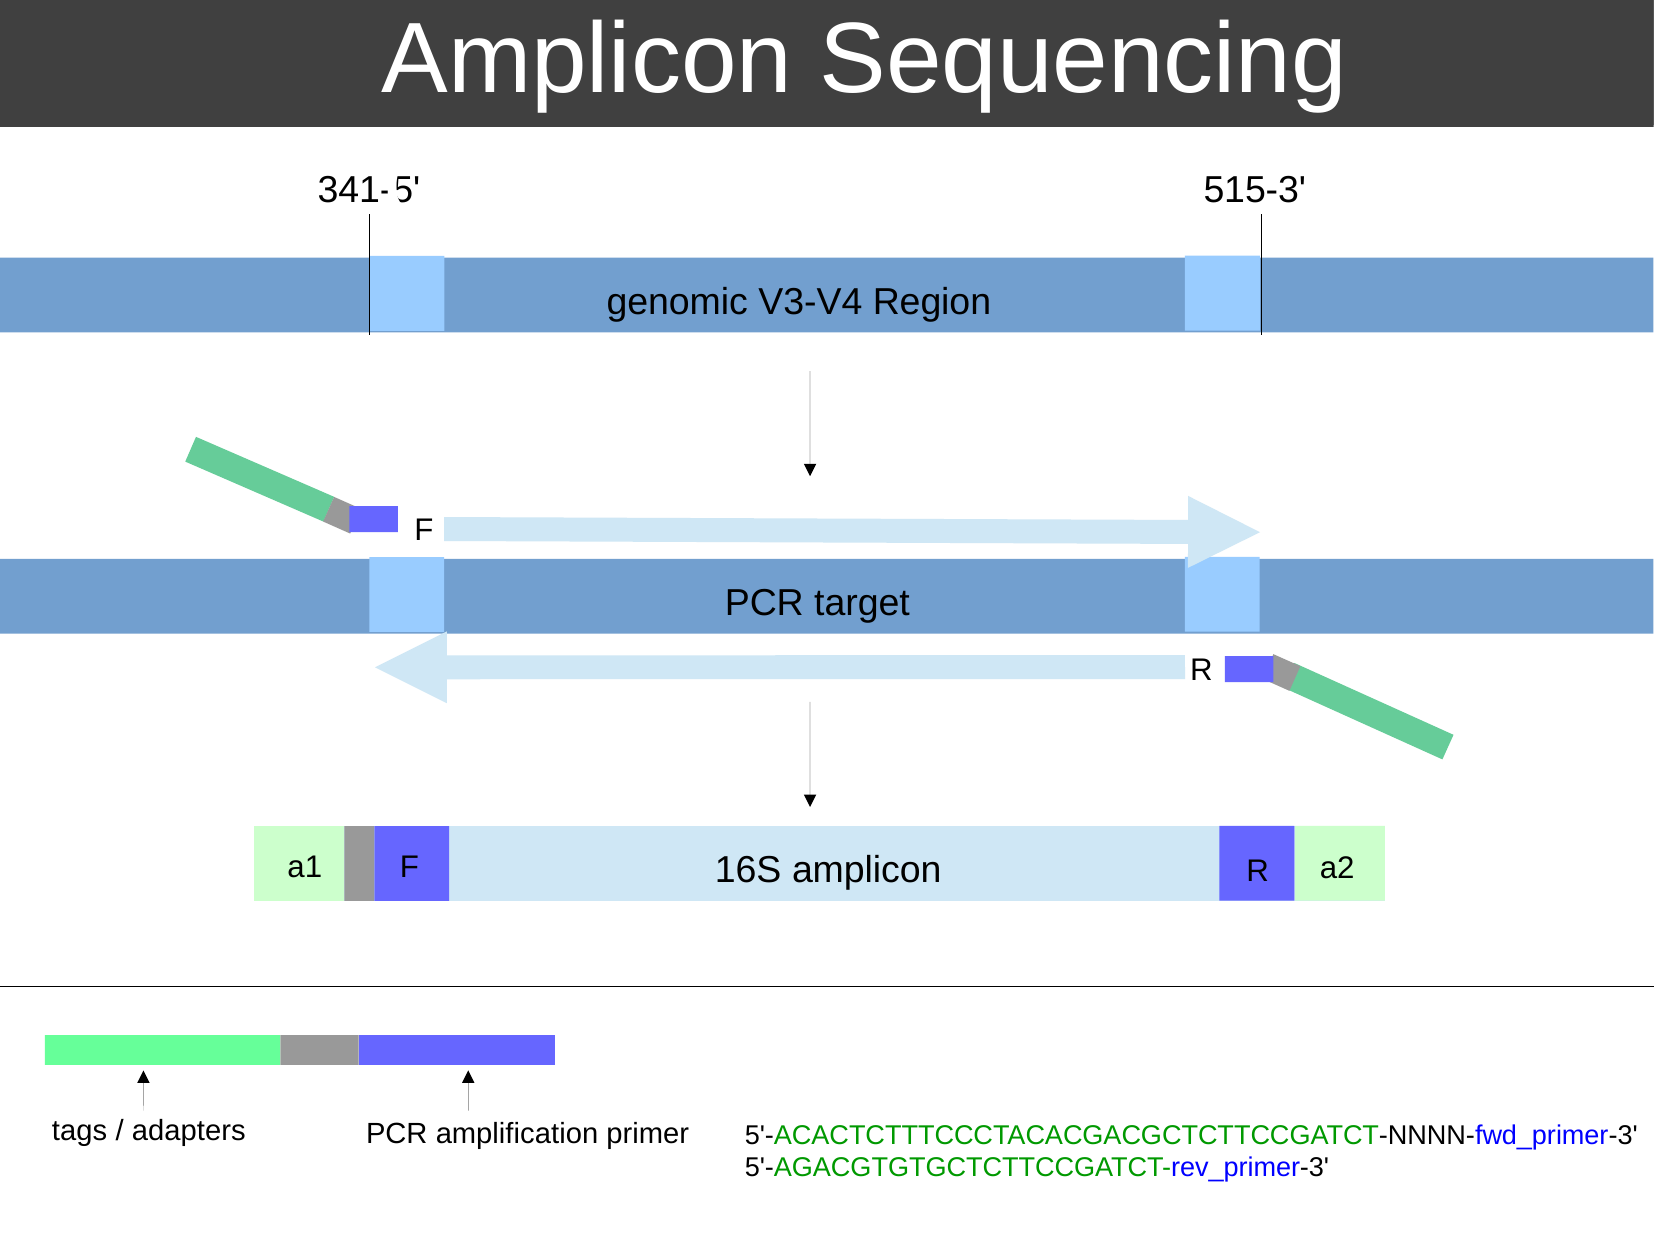

Amplicon Sequencing p1
341-5'
515-3'

genomic V3-V4 Region

F

PCR target
R

16S amplicon
F
a1
a2
R

tags / adapters
PCR amplification primer
5'-ACACTCTTTCCCTACACGACGCTCTTCCGATCT-NNNN-fwd_primer-3'
5'-AGACGTGTGCTCTTCCGATCT-rev_primer-3'